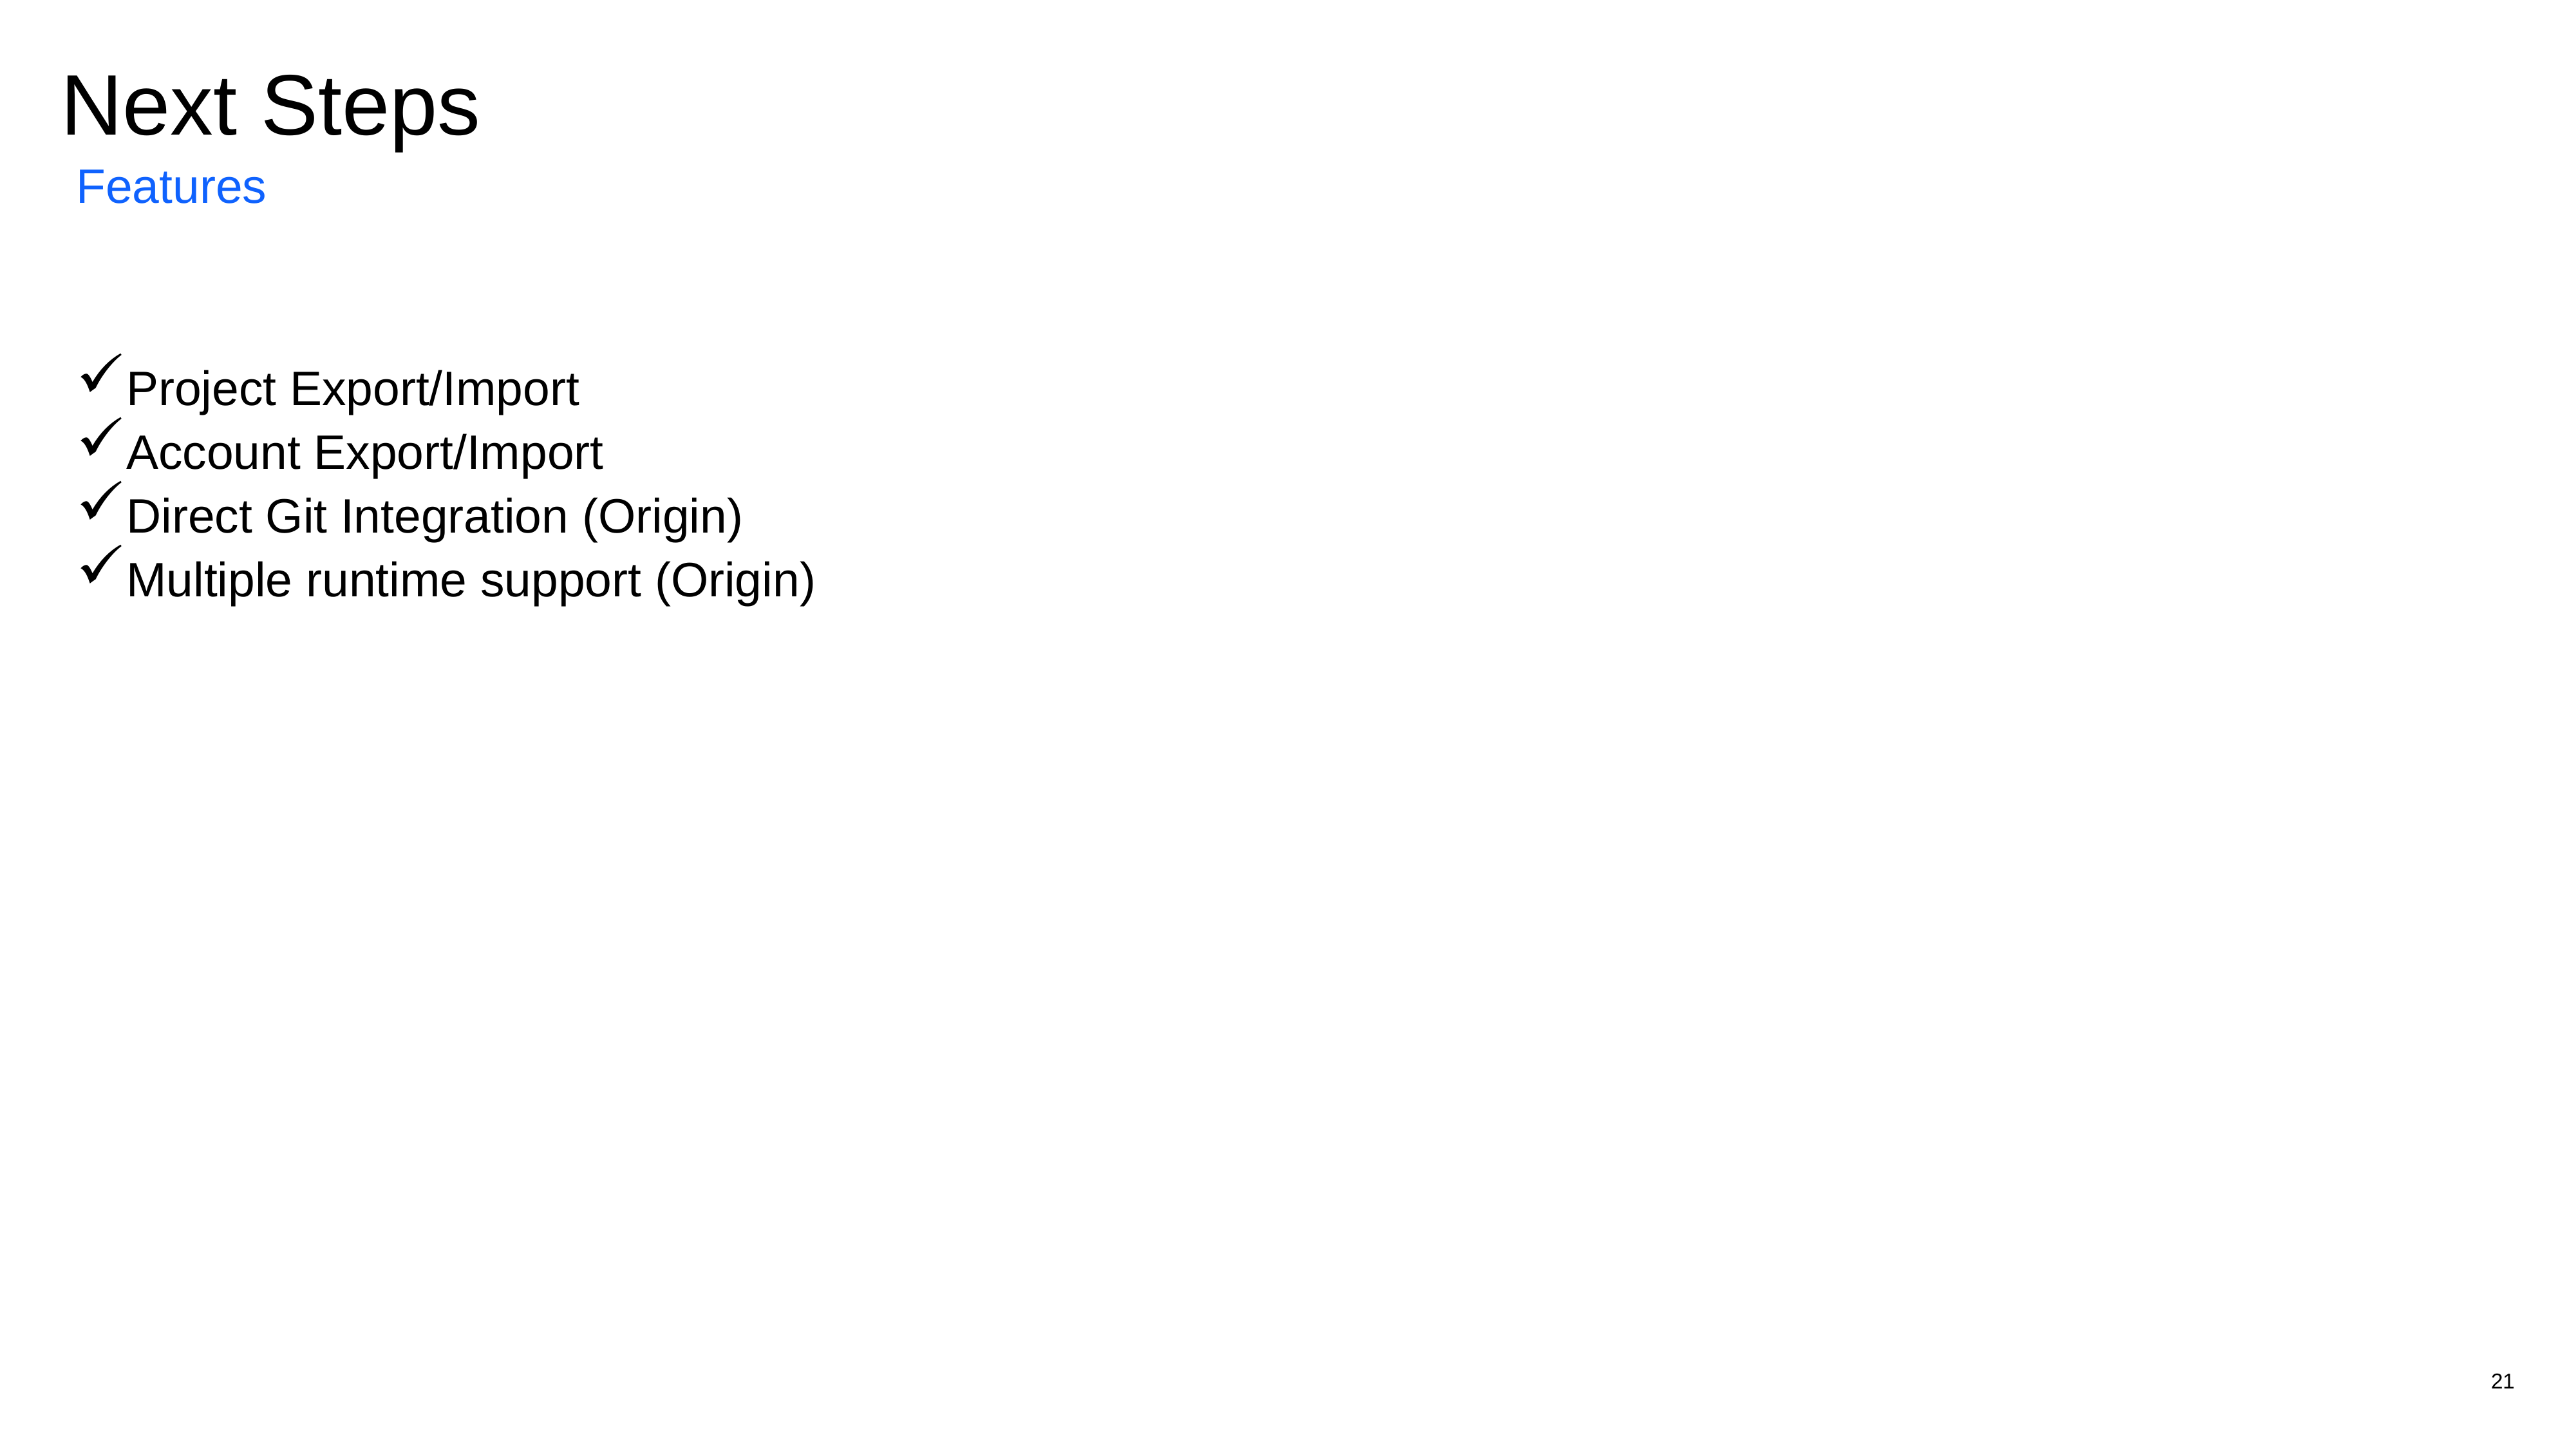

# Next Steps
Features

Project Export/Import
Account Export/Import
Direct Git Integration (Origin)
Multiple runtime support (Origin)

21